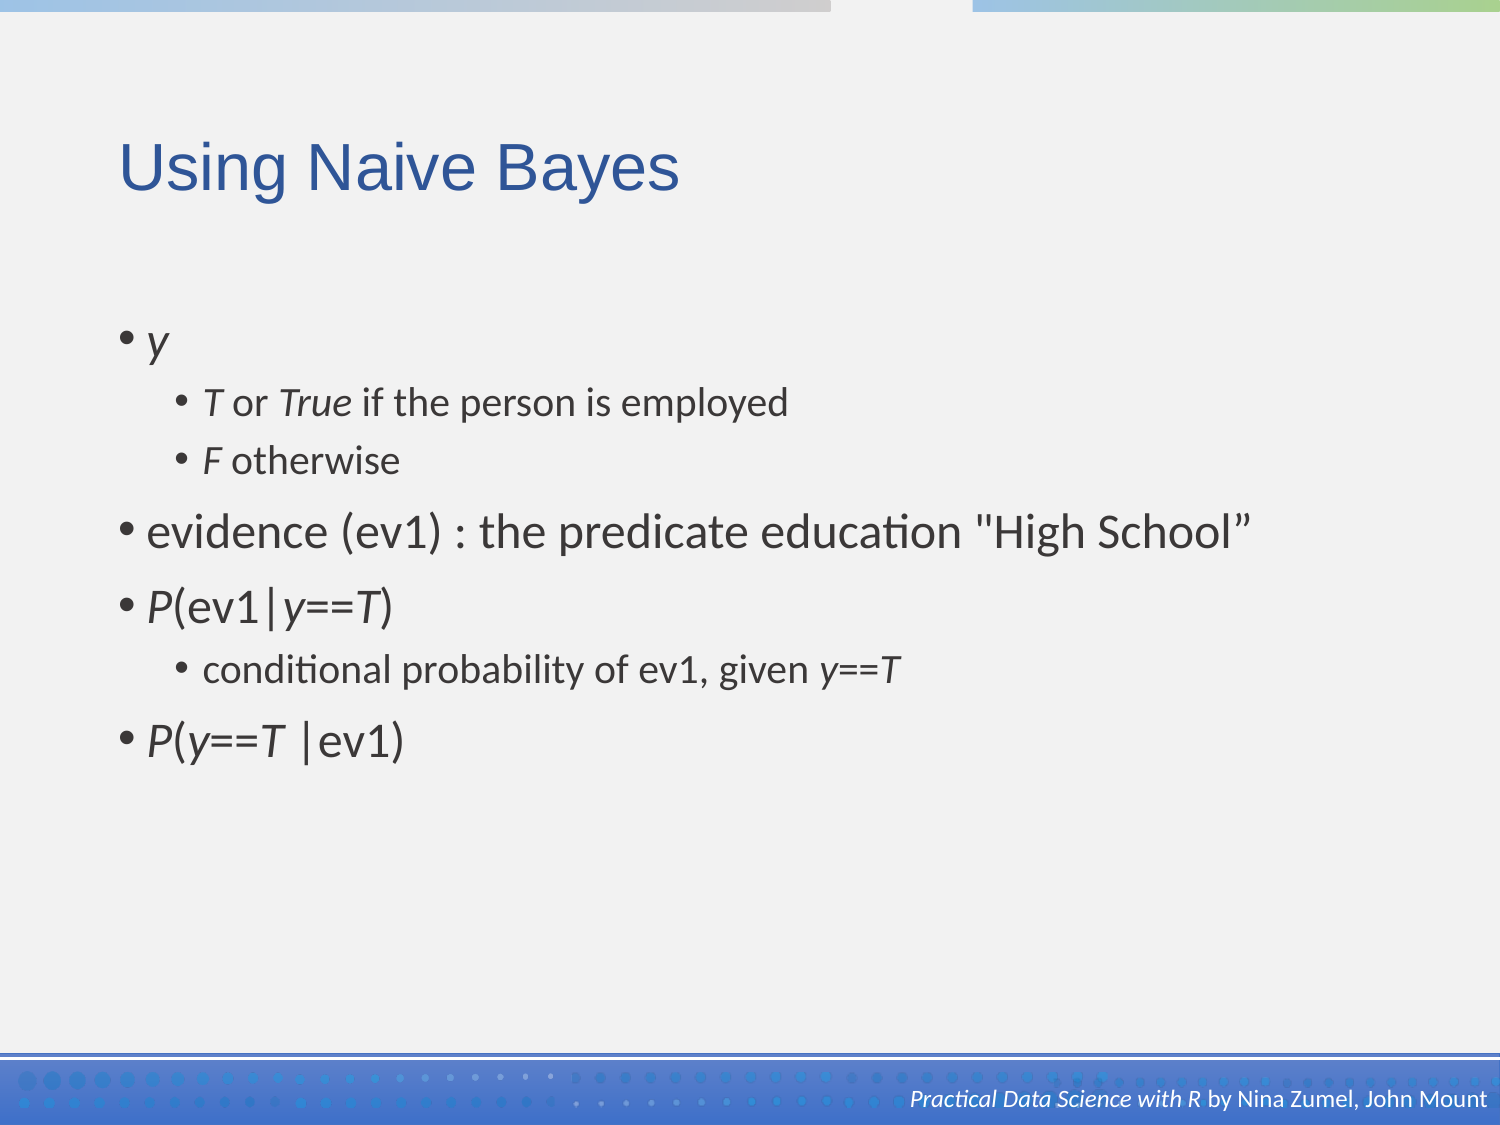

# Using Naive Bayes
y
T or True if the person is employed
F otherwise
evidence (ev1) : the predicate education "High School”
P(ev1|y==T)
conditional probability of ev1, given y==T
P(y==T |ev1)
Practical Data Science with R by Nina Zumel, John Mount